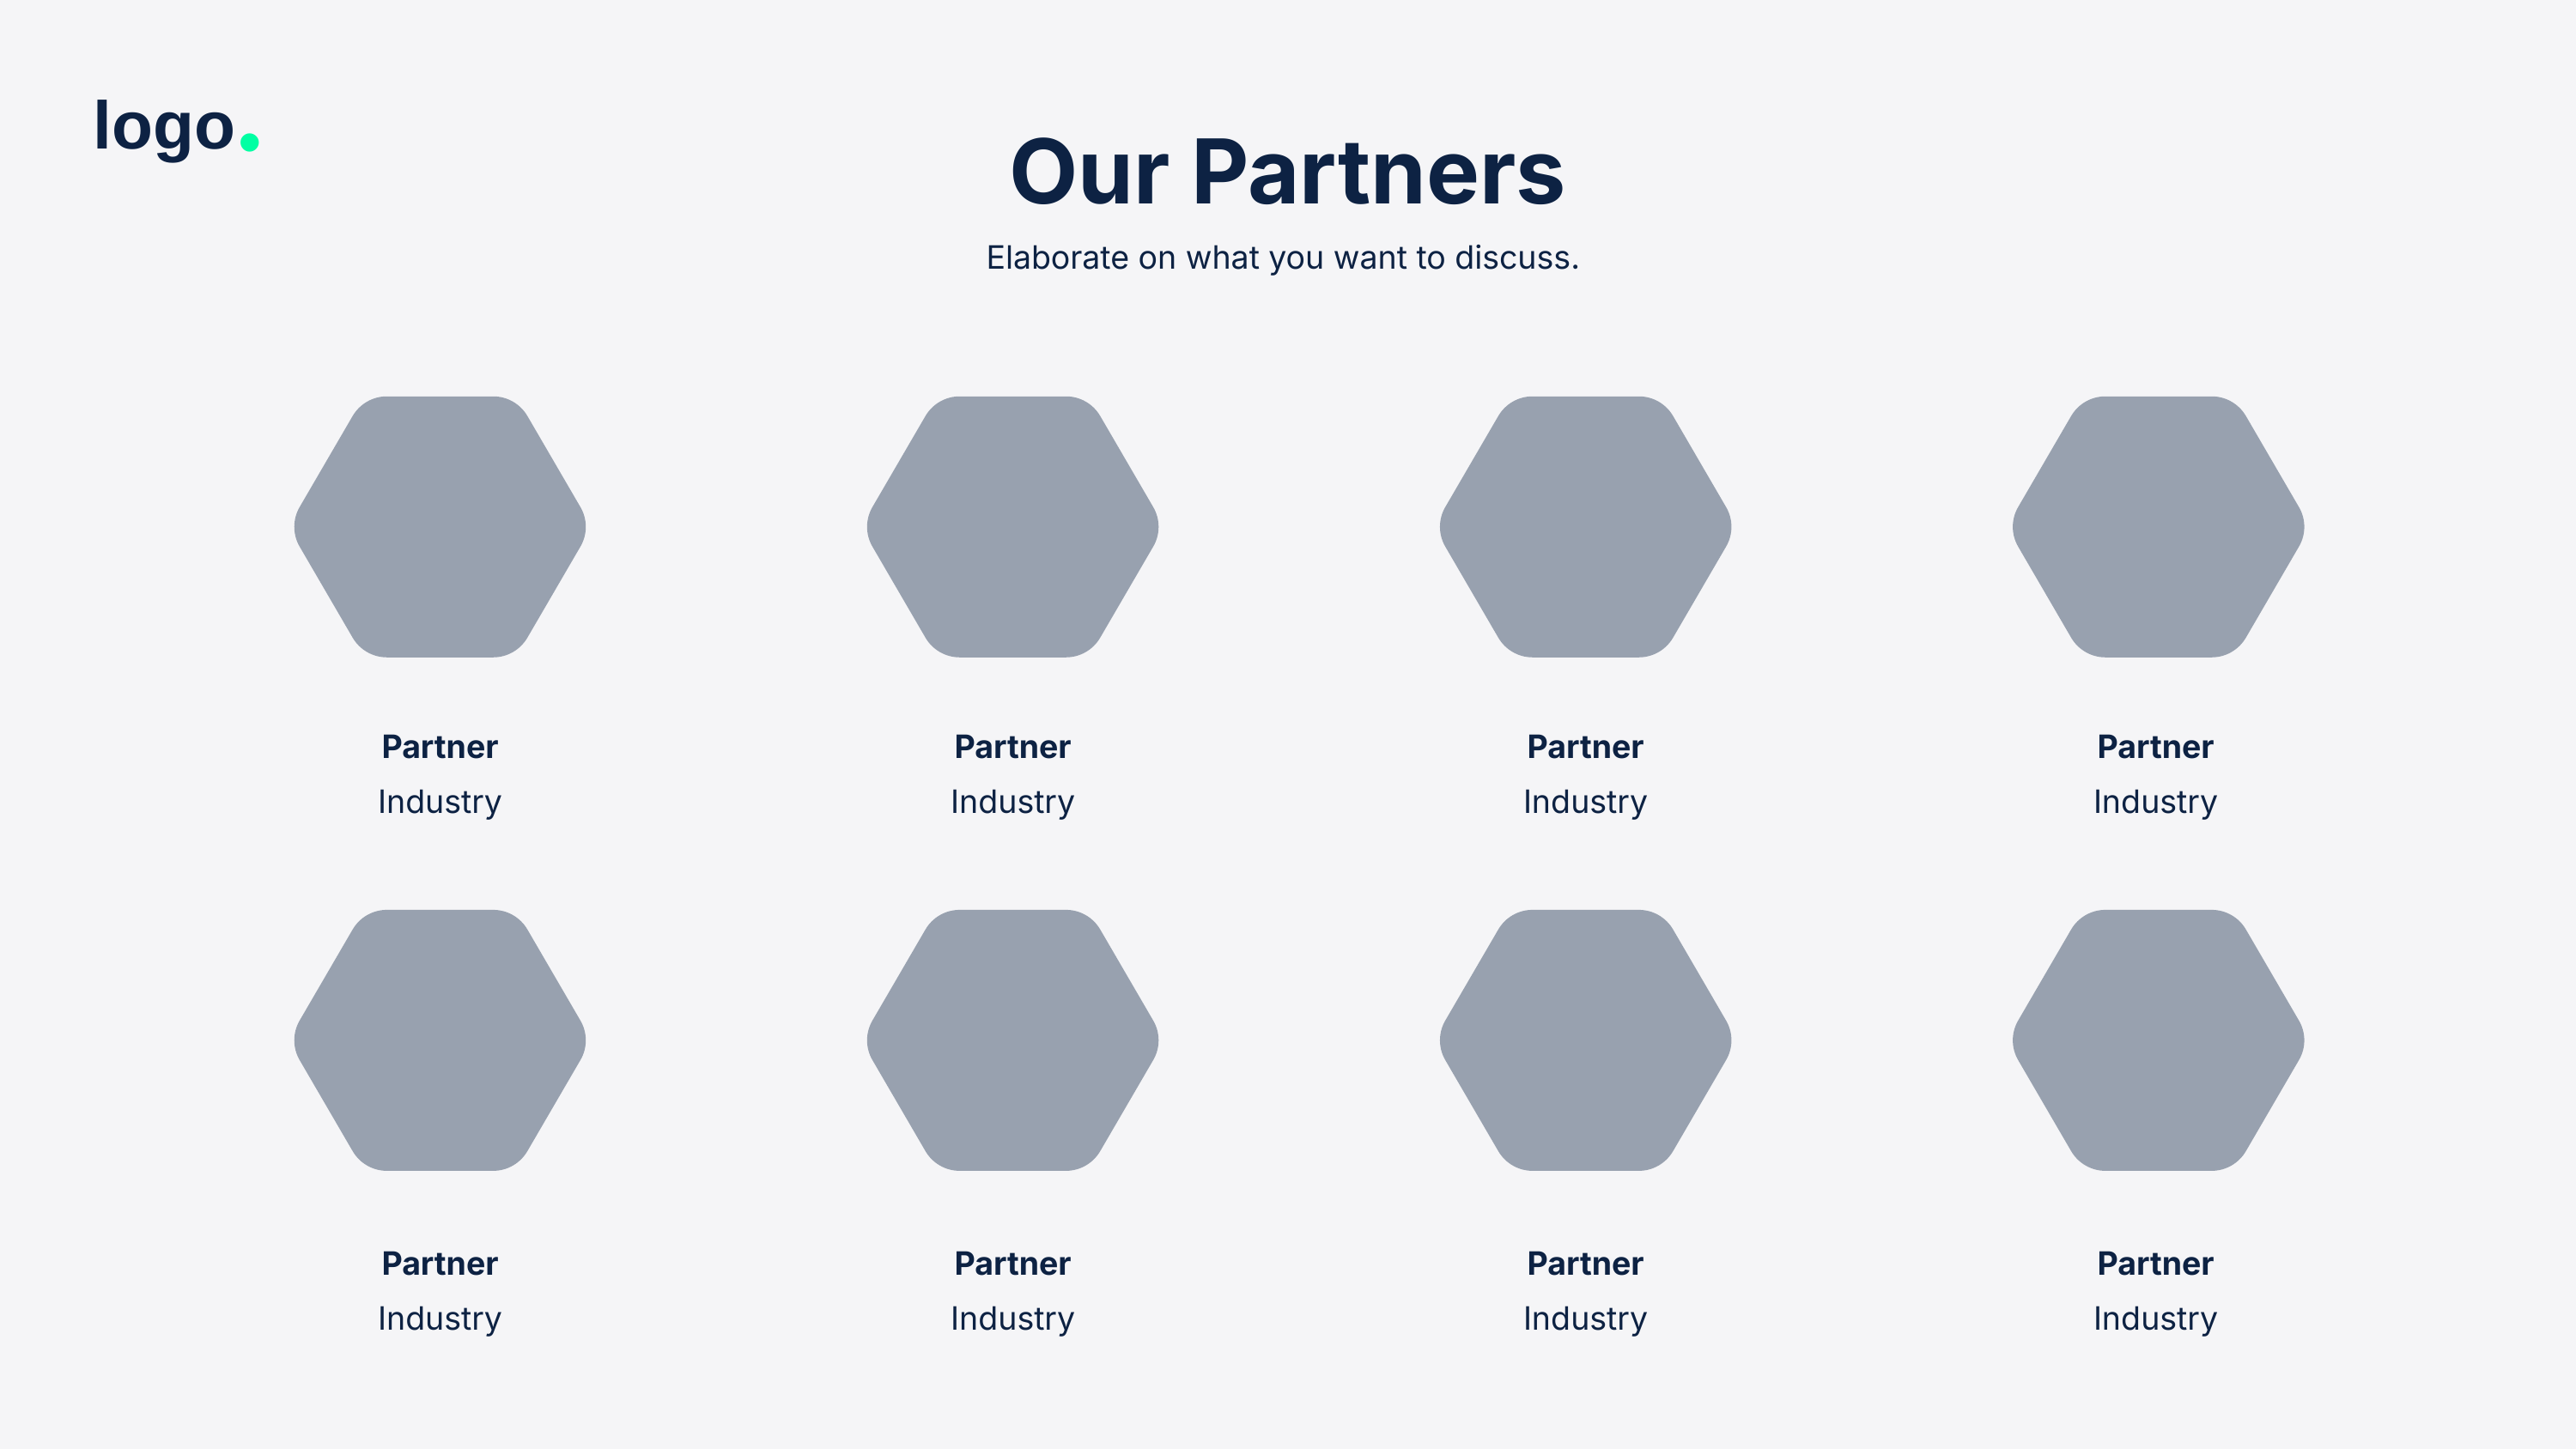

logo
•
Our Partners
Elaborate on what you want to discuss.

Partner
Partner
Partner
Partner
Industry
Industry
Industry
Industry

Partner
Partner
Partner
Partner
Industry
Industry
Industry
Industry